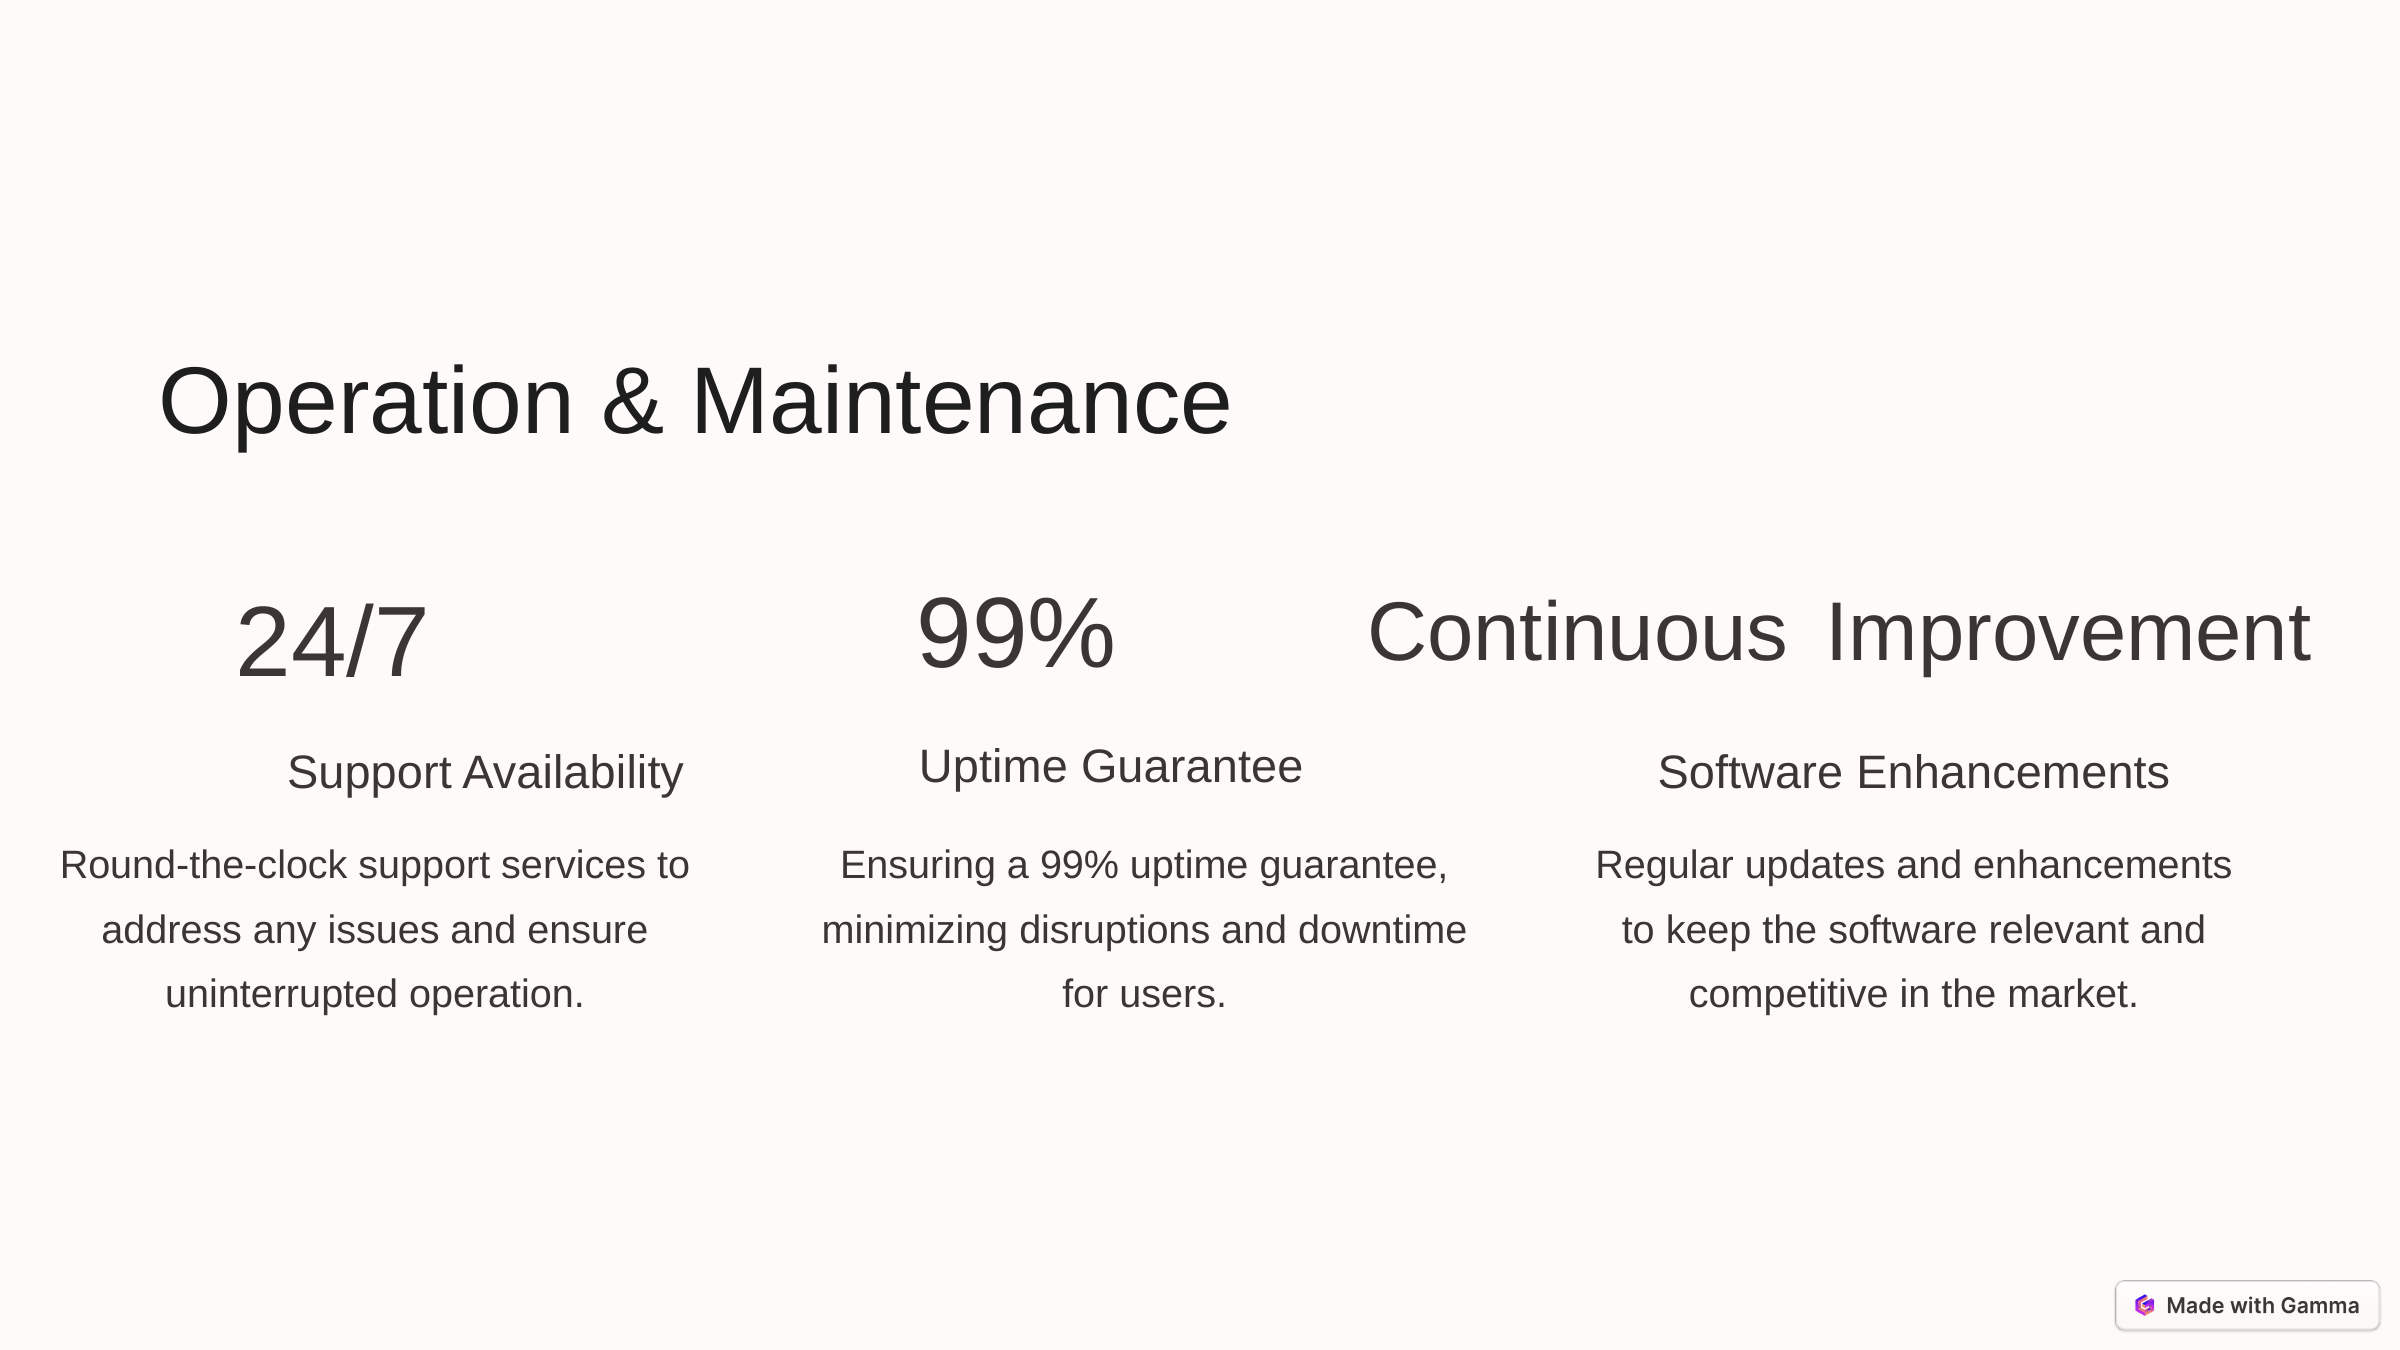

Operation & Maintenance
99%
Continuous Improvement
24/7
Uptime Guarantee
Support Availability
Software Enhancements
Round-the-clock support services to address any issues and ensure uninterrupted operation.
Ensuring a 99% uptime guarantee, minimizing disruptions and downtime for users.
Regular updates and enhancements to keep the software relevant and competitive in the market.